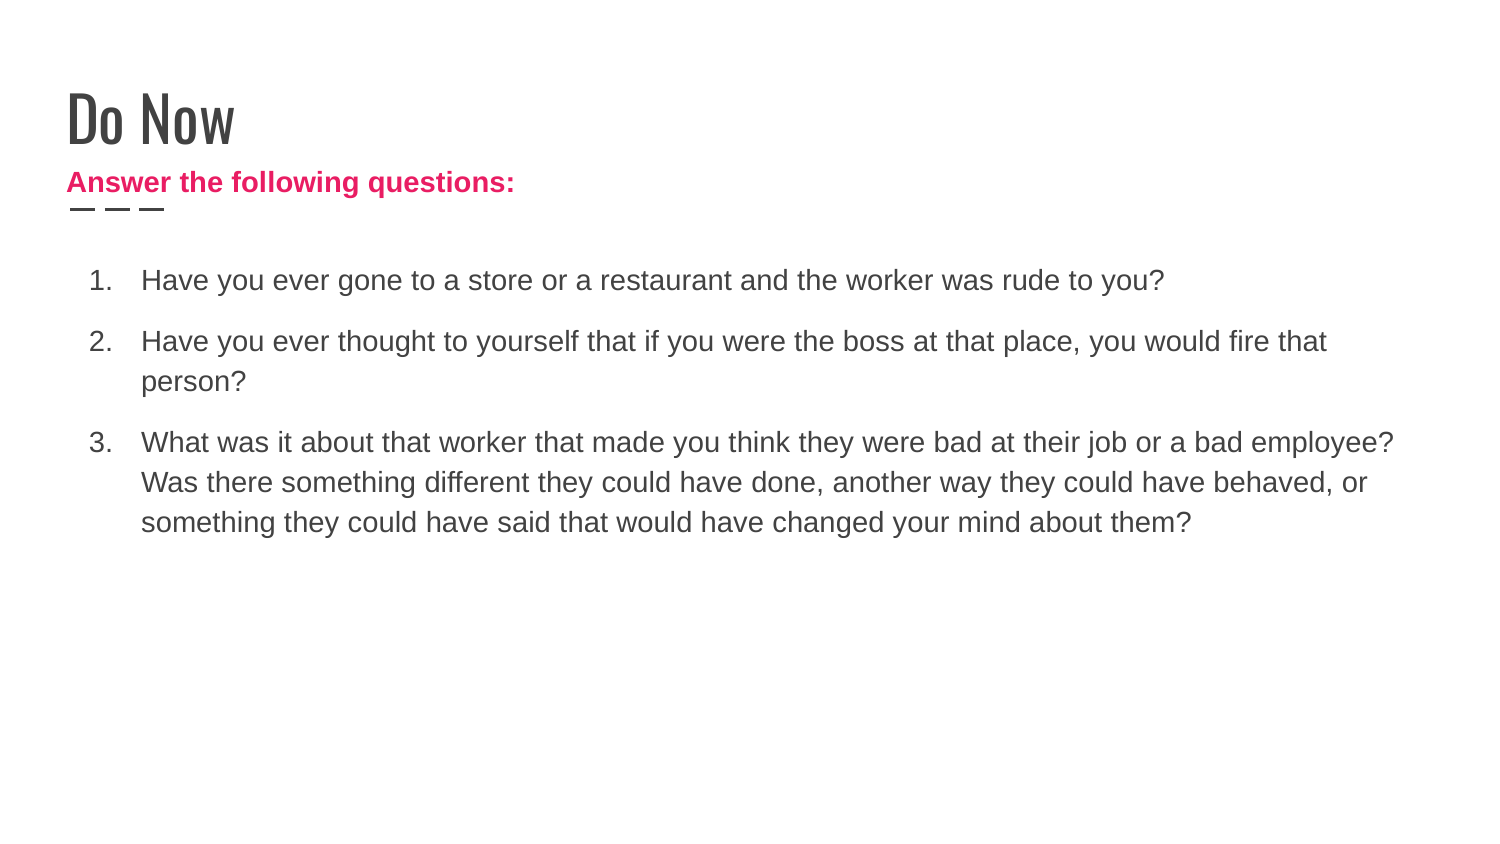

# Do Now
Answer the following questions:
Have you ever gone to a store or a restaurant and the worker was rude to you?
Have you ever thought to yourself that if you were the boss at that place, you would fire that person?
What was it about that worker that made you think they were bad at their job or a bad employee? Was there something different they could have done, another way they could have behaved, or something they could have said that would have changed your mind about them?